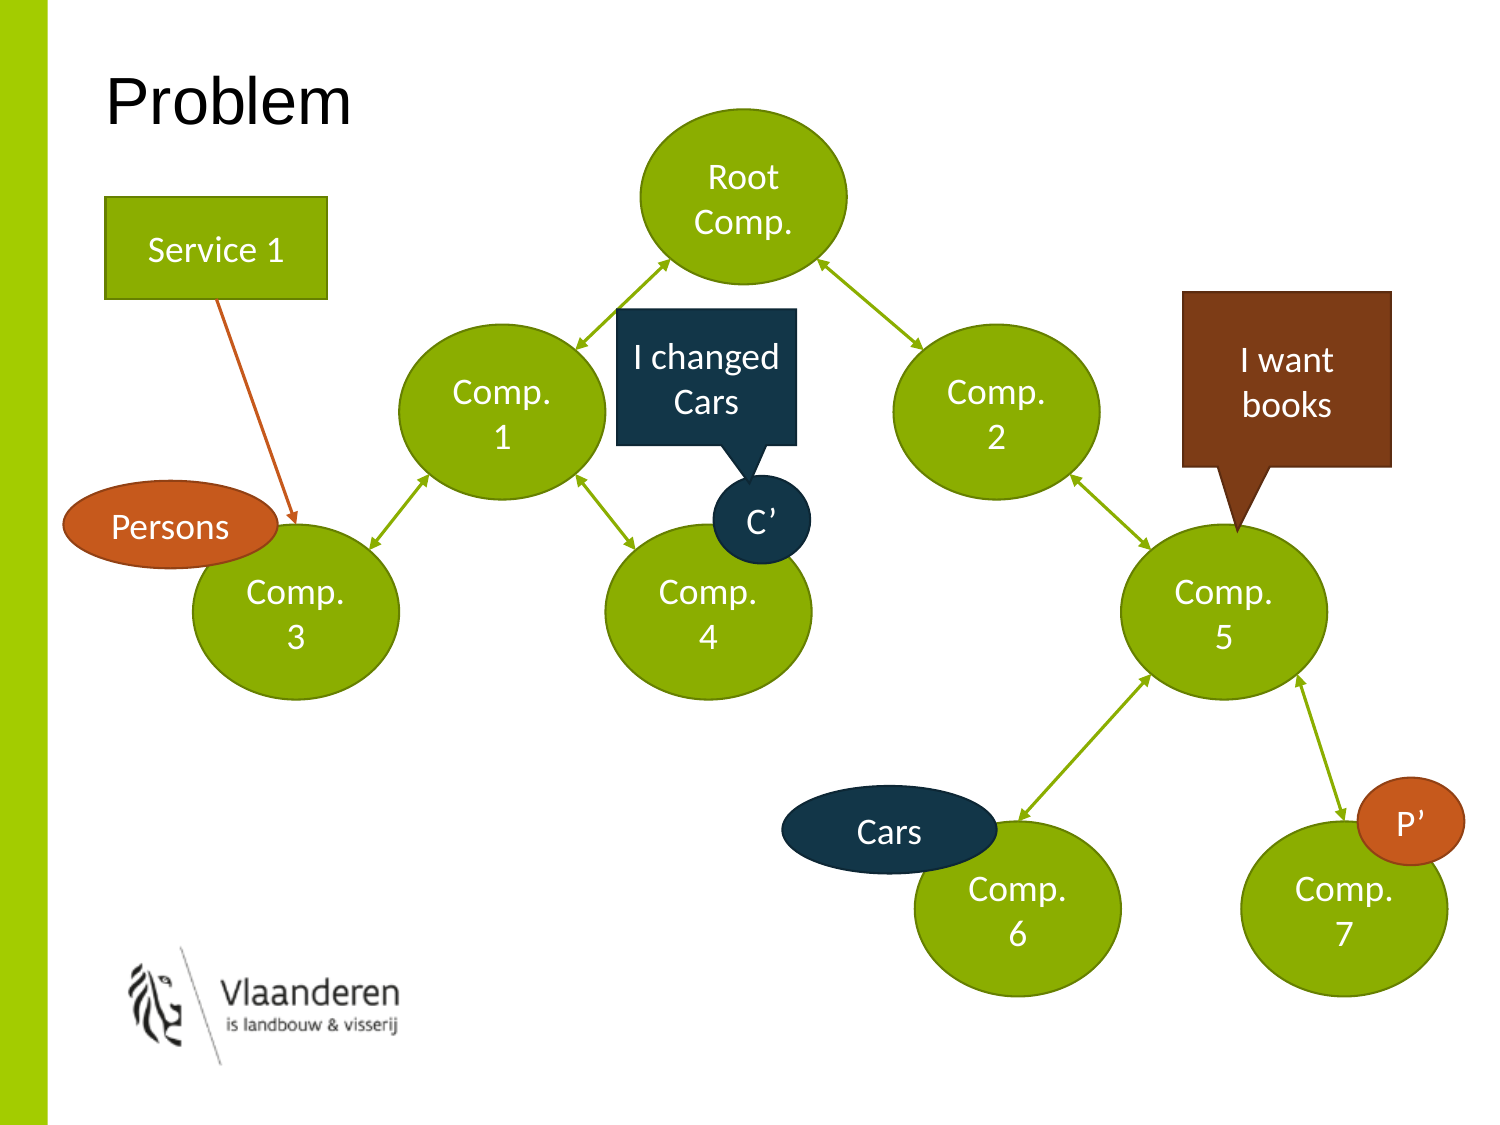

# Problem
Root Comp.
Service 1
I want books
I changed Cars
Comp. 1
Comp.
2
C’
Persons
Comp.3
Comp.
4
Comp.
5
P’
Cars
Comp.
6
Comp.
7